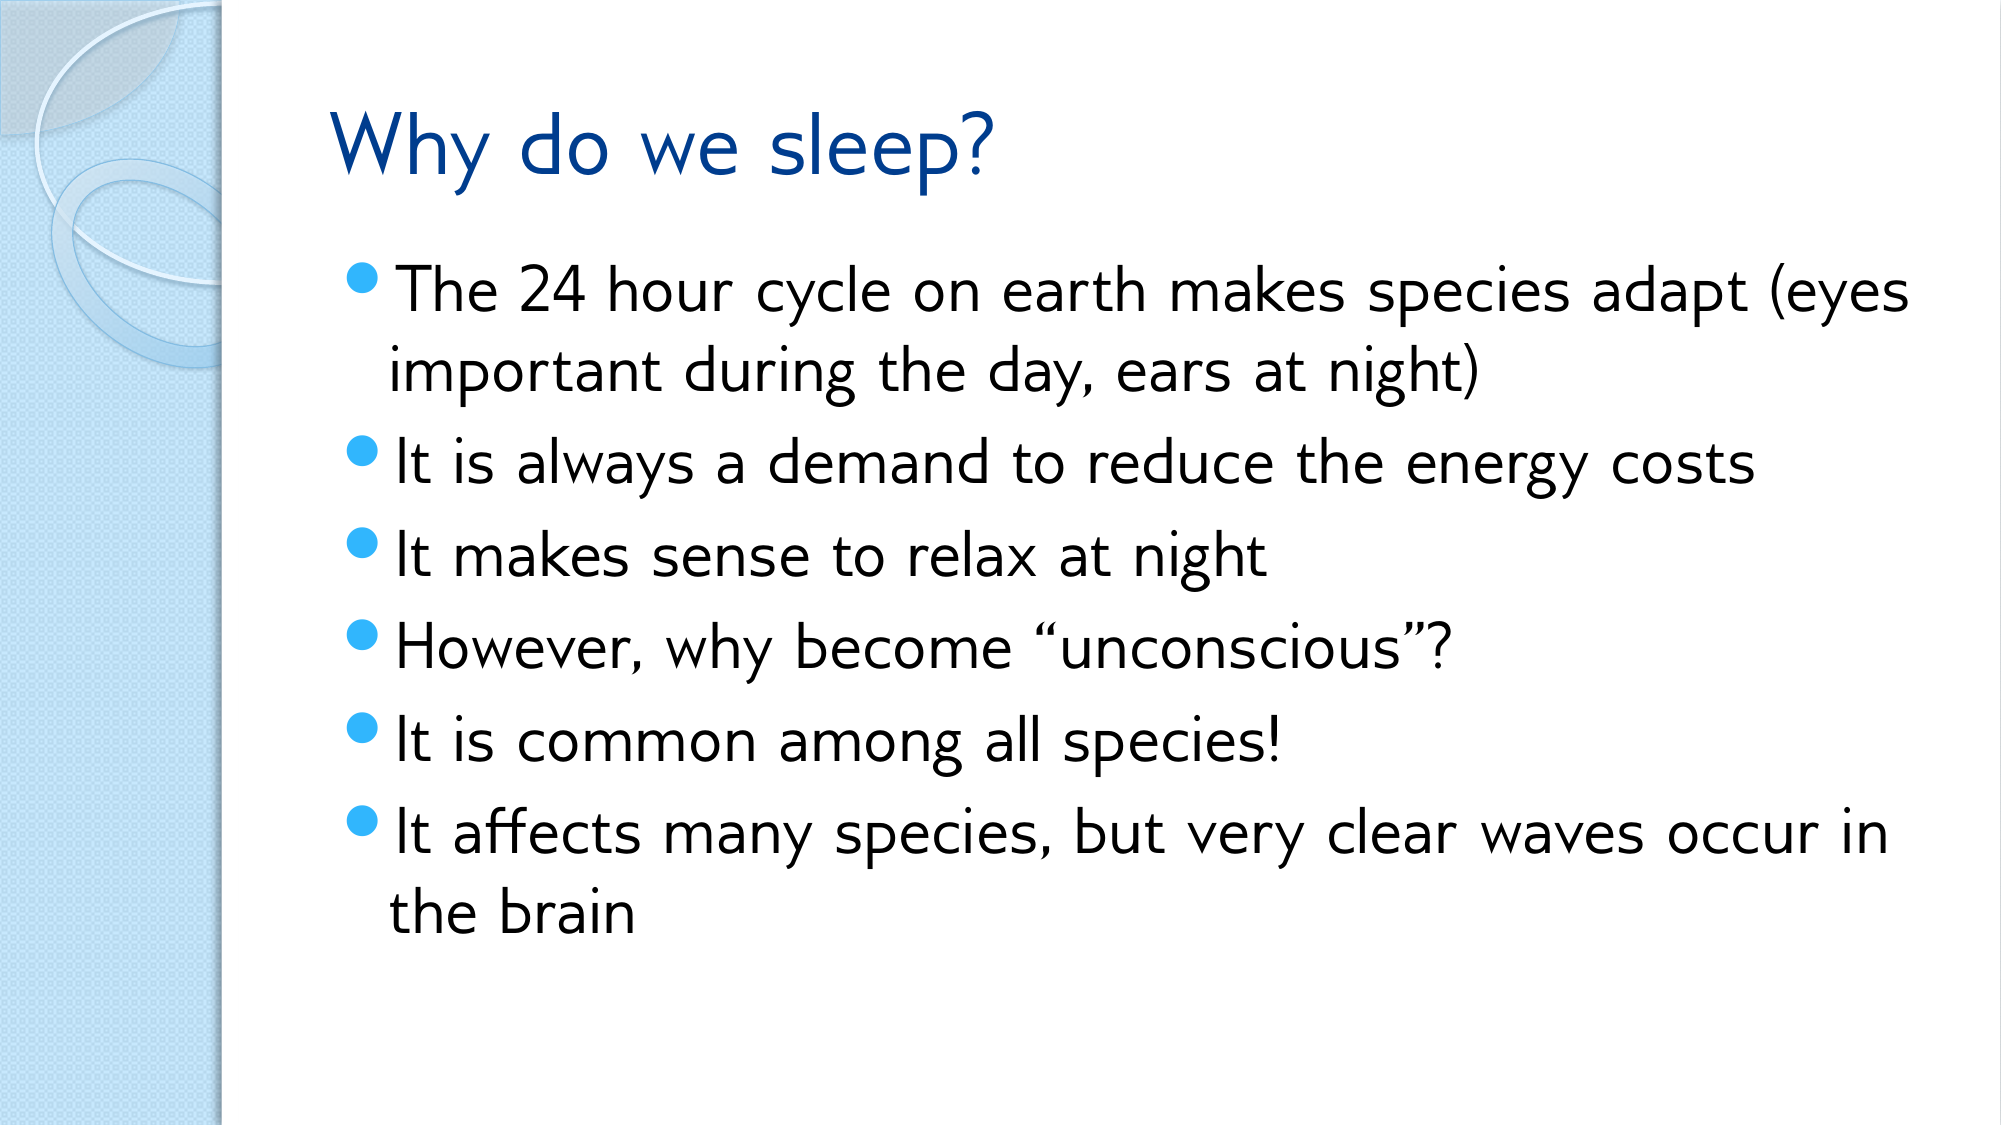

# Why do we sleep?
The 24 hour cycle on earth makes species adapt (eyes important during the day, ears at night)
It is always a demand to reduce the energy costs
It makes sense to relax at night
However, why become “unconscious”?
It is common among all species!
It affects many species, but very clear waves occur in the brain